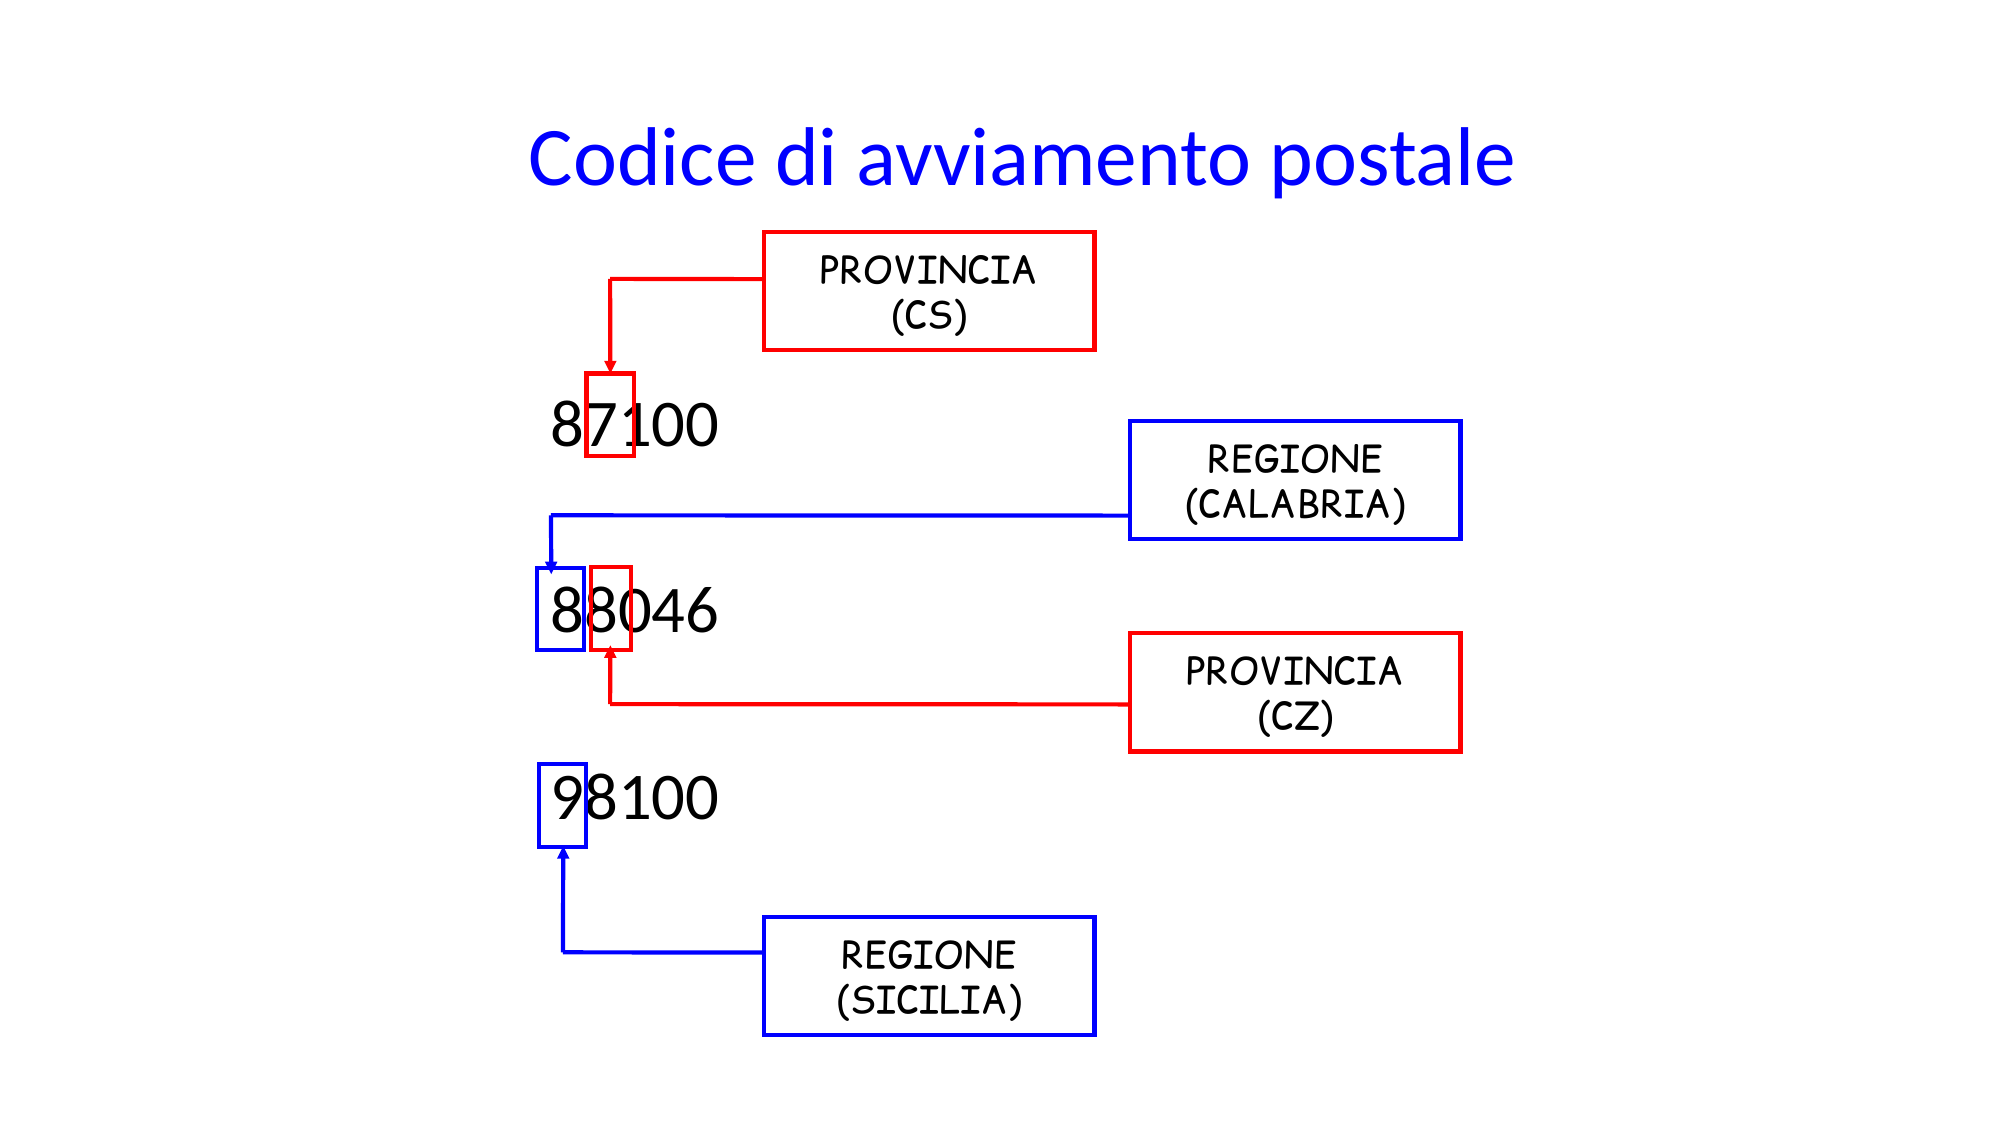

# Codice di avviamento postale
PROVINCIA
(CS)

	87100

	88046

	98100

REGIONE
(CALABRIA)

PROVINCIA
(CZ)

REGIONE
(SICILIA)